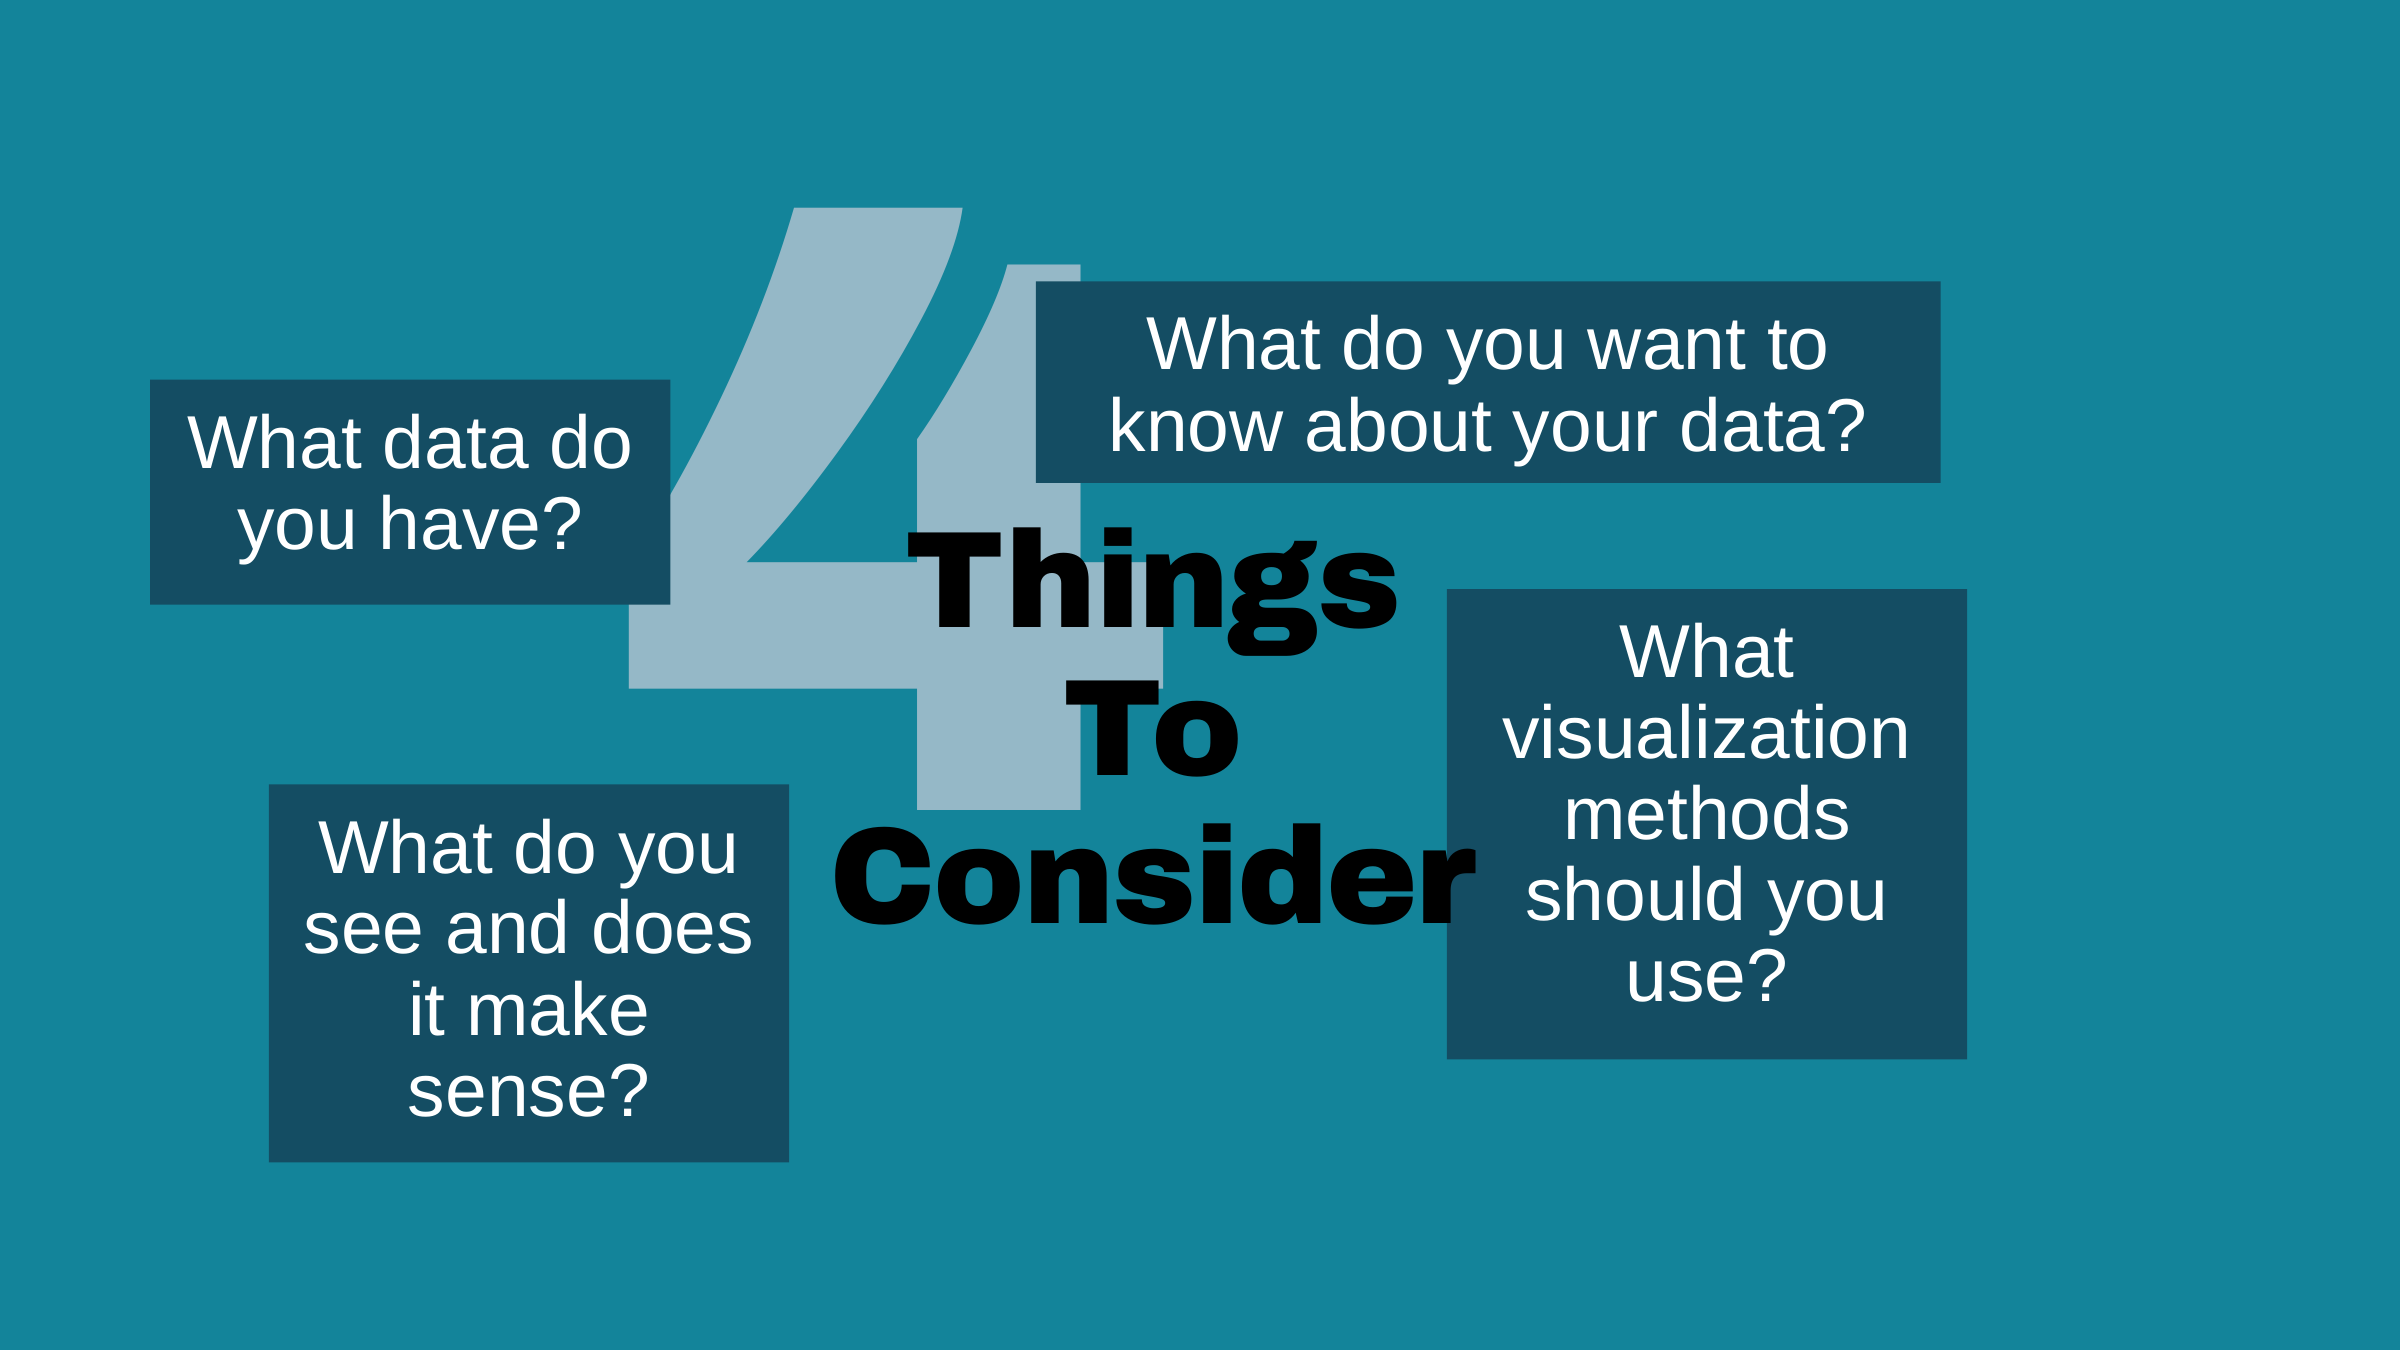

4
What do you want to know about your data?
What data do you have?
# Things To Consider
What visualization methods should you use?
What do you see and does it make sense?